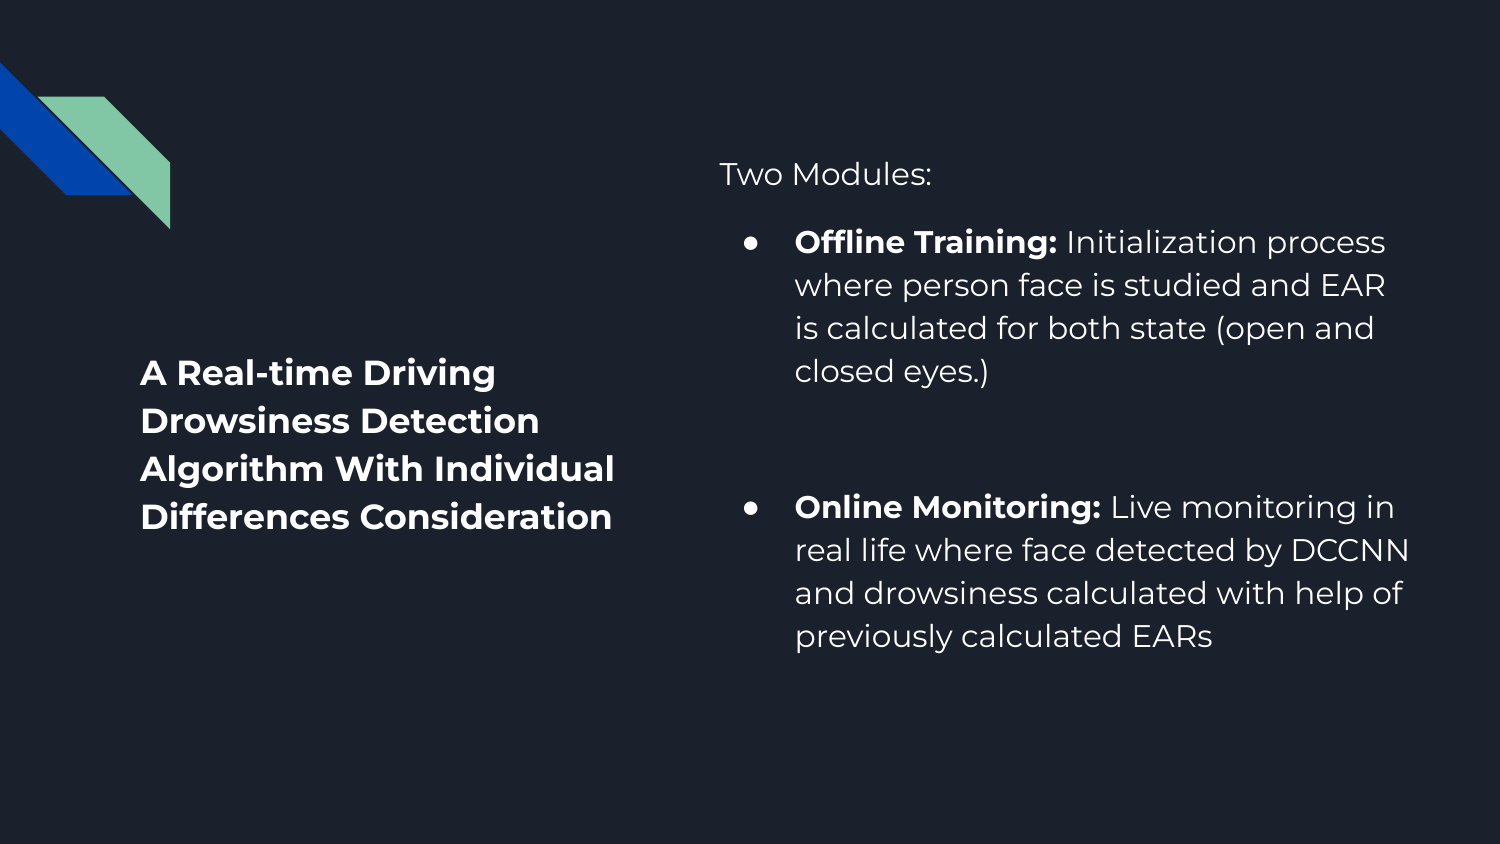

Two Modules:
Offline Training: Initialization process where person face is studied and EAR is calculated for both state (open and closed eyes.)

Online Monitoring: Live monitoring in real life where face detected by DCCNN and drowsiness calculated with help of previously calculated EARs

# A Real-time Driving Drowsiness Detection Algorithm With Individual Differences Consideration